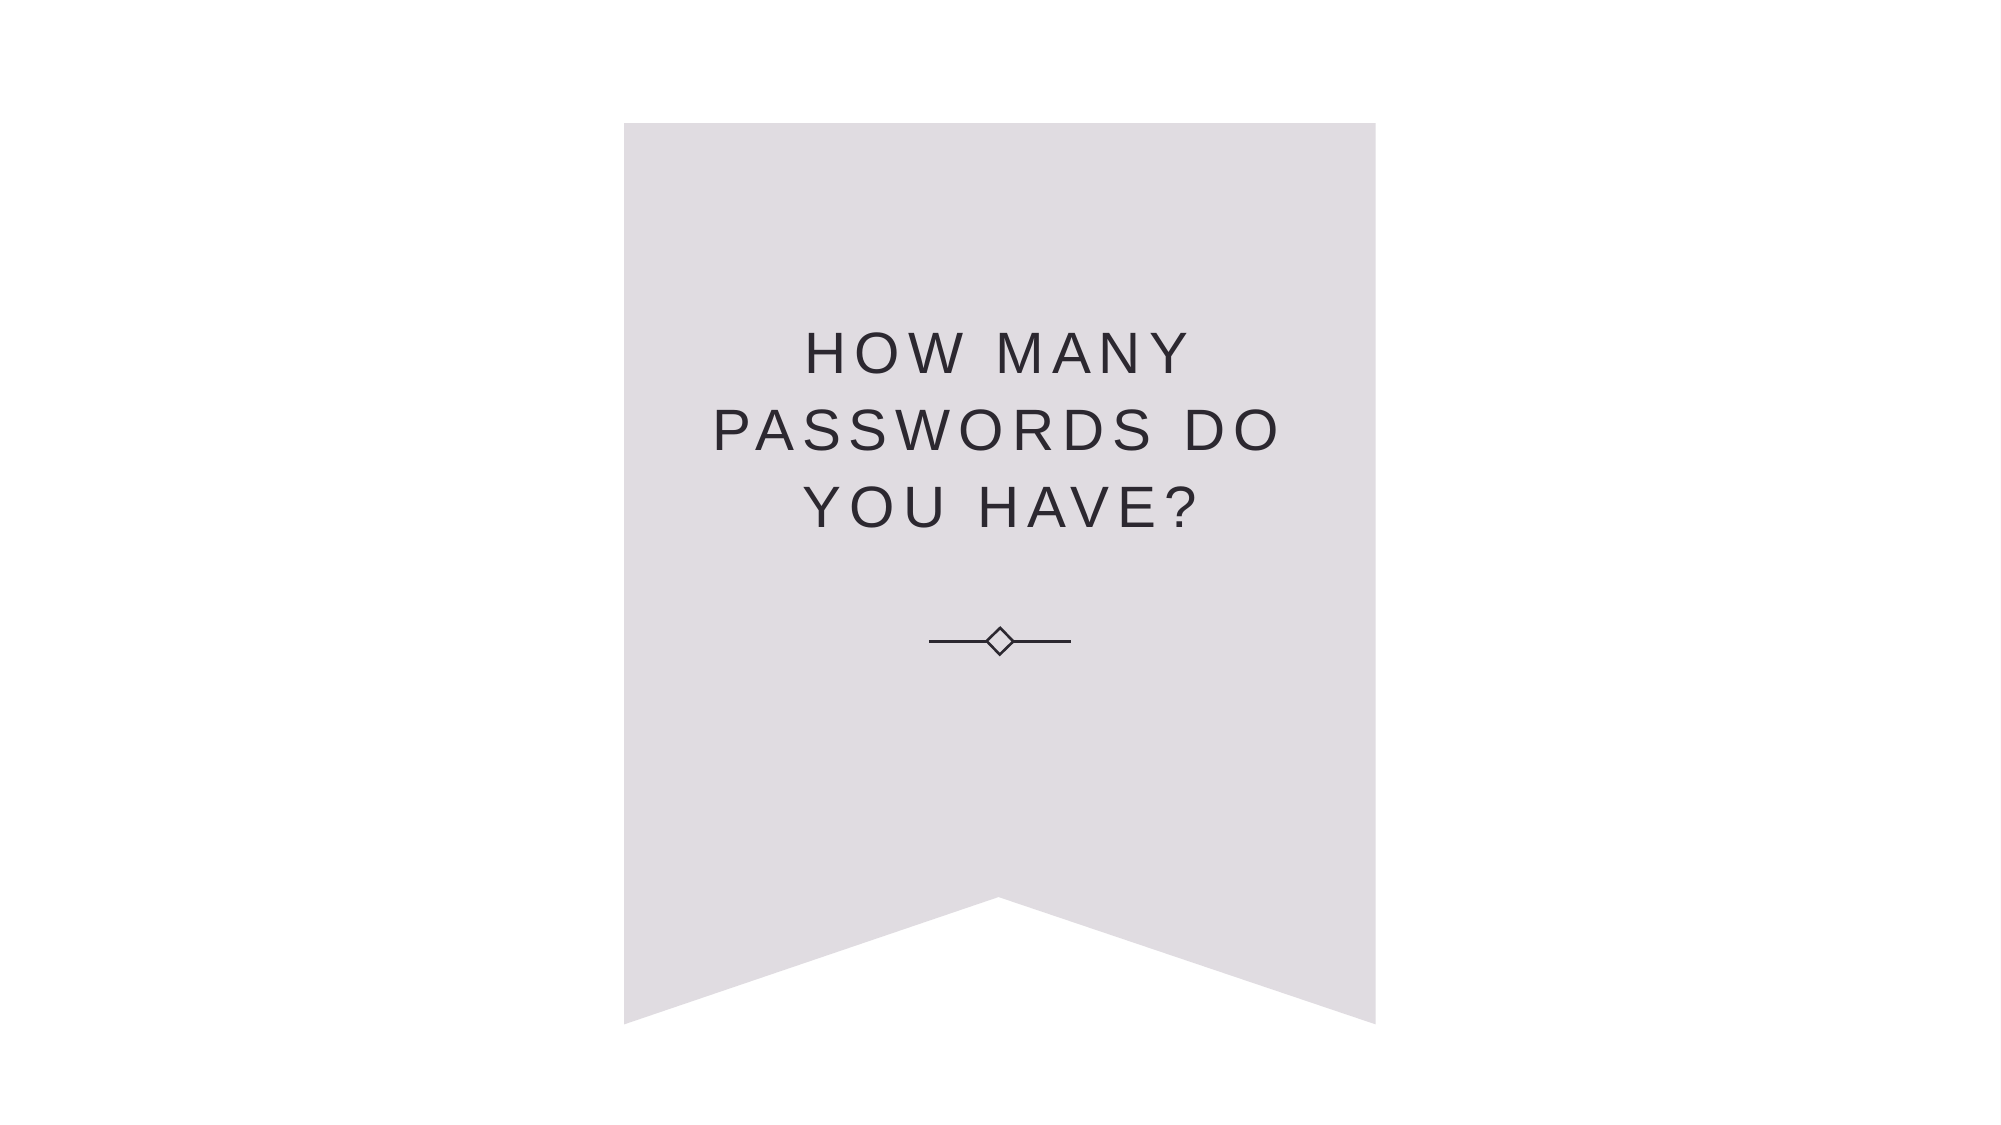

# How Many passwords do you have?